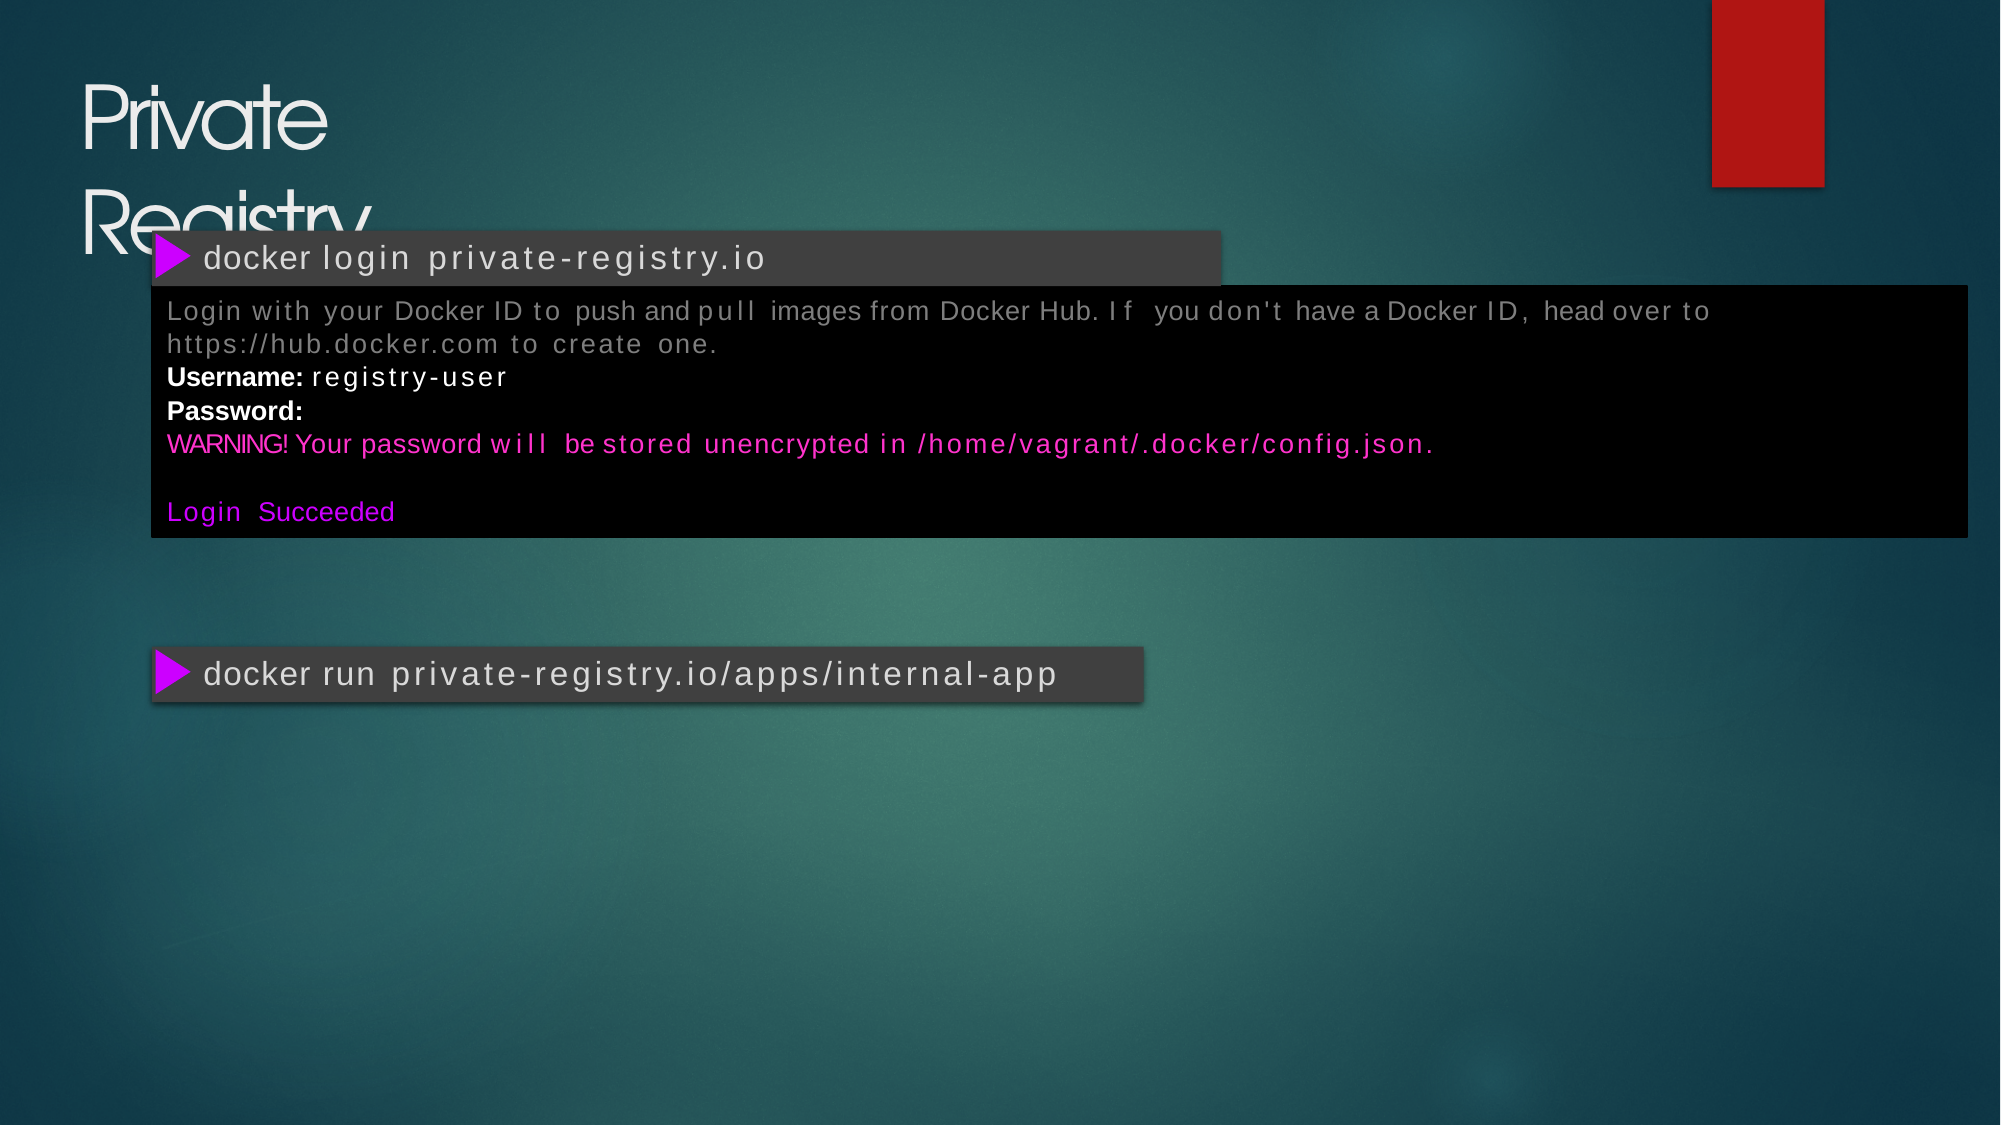

# Private Registry

docker login private-registry.io

Login with your Docker ID to push and pull images from Docker Hub. If you don't have a Docker ID, head over to  https://hub.docker.com to create one.
Username: registry-user
Password:
WARNING! Your password will be stored unencrypted in /home/vagrant/.docker/config.json.

Login Succeeded

docker run private-registry.io/apps/internal-app